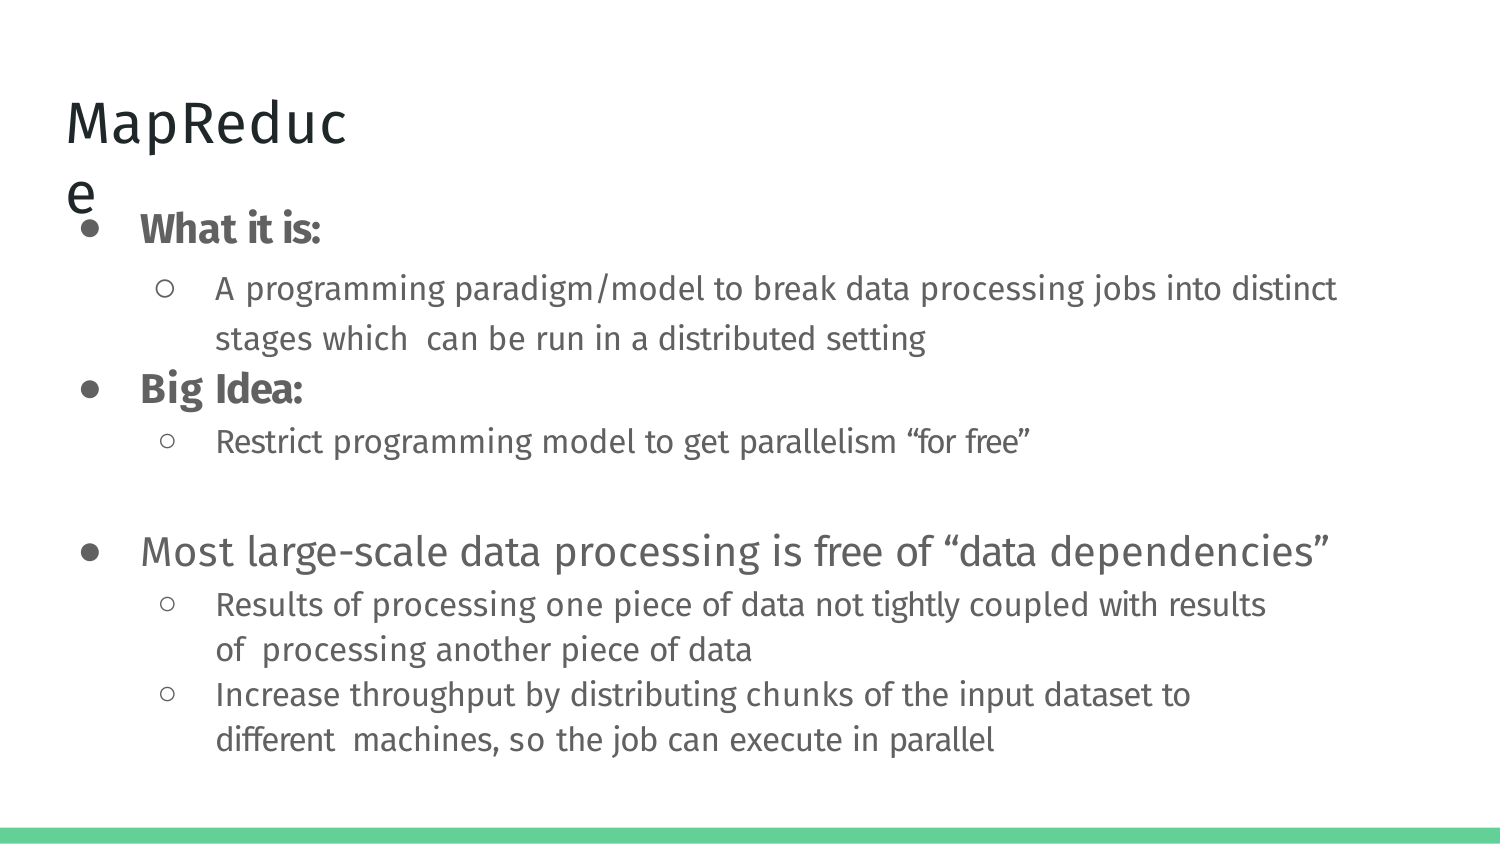

# MapReduce
What it is:
A programming paradigm/model to break data processing jobs into distinct stages which  can be run in a distributed setting
Big Idea:
Restrict programming model to get parallelism “for free”

Most large-scale data processing is free of “data dependencies”
Results of processing one piece of data not tightly coupled with results of  processing another piece of data
Increase throughput by distributing chunks of the input dataset to different  machines, so the job can execute in parallel